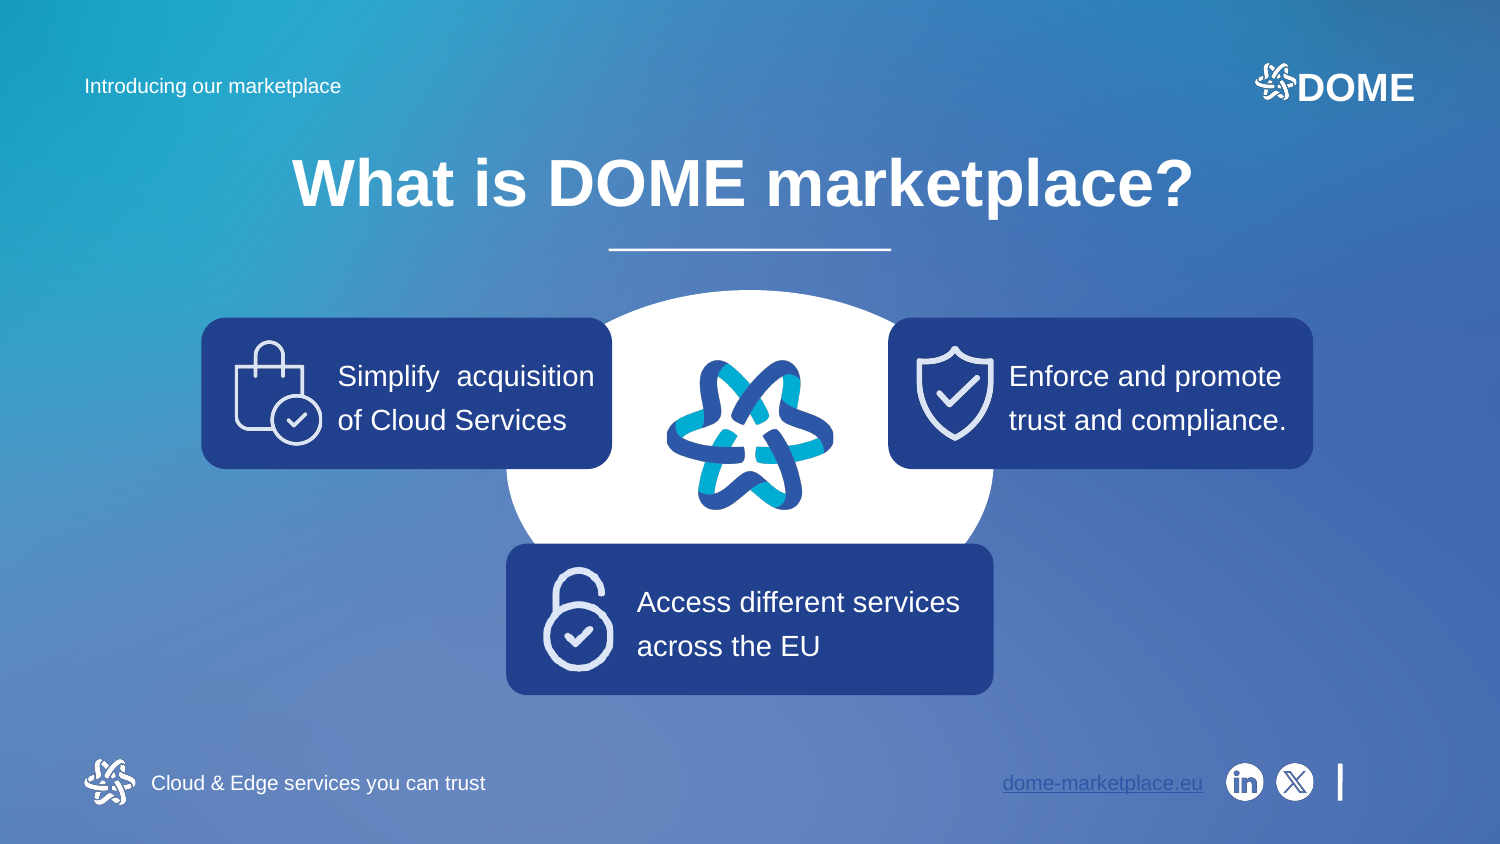

DOME

Introducing our marketplace
What is DOME marketplace?

Simplify  acquisition of Cloud Services

Enforce and promote trust and compliance.

Access different services across the EU

Cloud & Edge services you can trust
dome-marketplace.eu